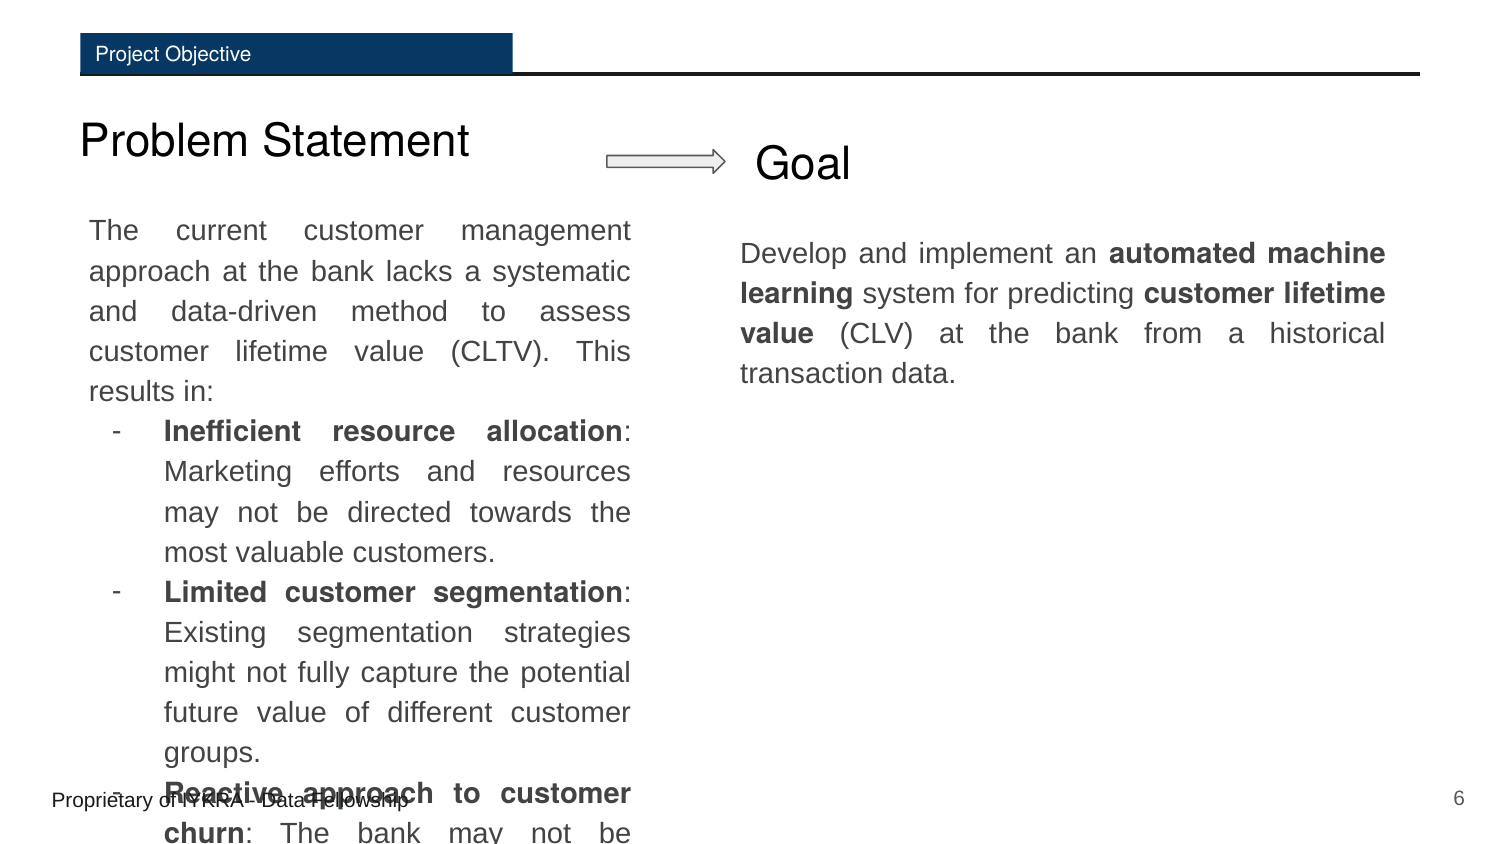

Project Objective
Problem Statement
Goal

The current customer management approach at the bank lacks a systematic and data-driven method to assess customer lifetime value (CLTV). This results in:
Inefficient resource allocation: Marketing efforts and resources may not be directed towards the most valuable customers.
Limited customer segmentation: Existing segmentation strategies might not fully capture the potential future value of different customer groups.
Reactive approach to customer churn: The bank may not be proactively identifying and addressing the needs of customers at risk of churning.
Develop and implement an automated machine learning system for predicting customer lifetime value (CLV) at the bank from a historical transaction data.

6
Proprietary of IYKRA - Data Fellowship